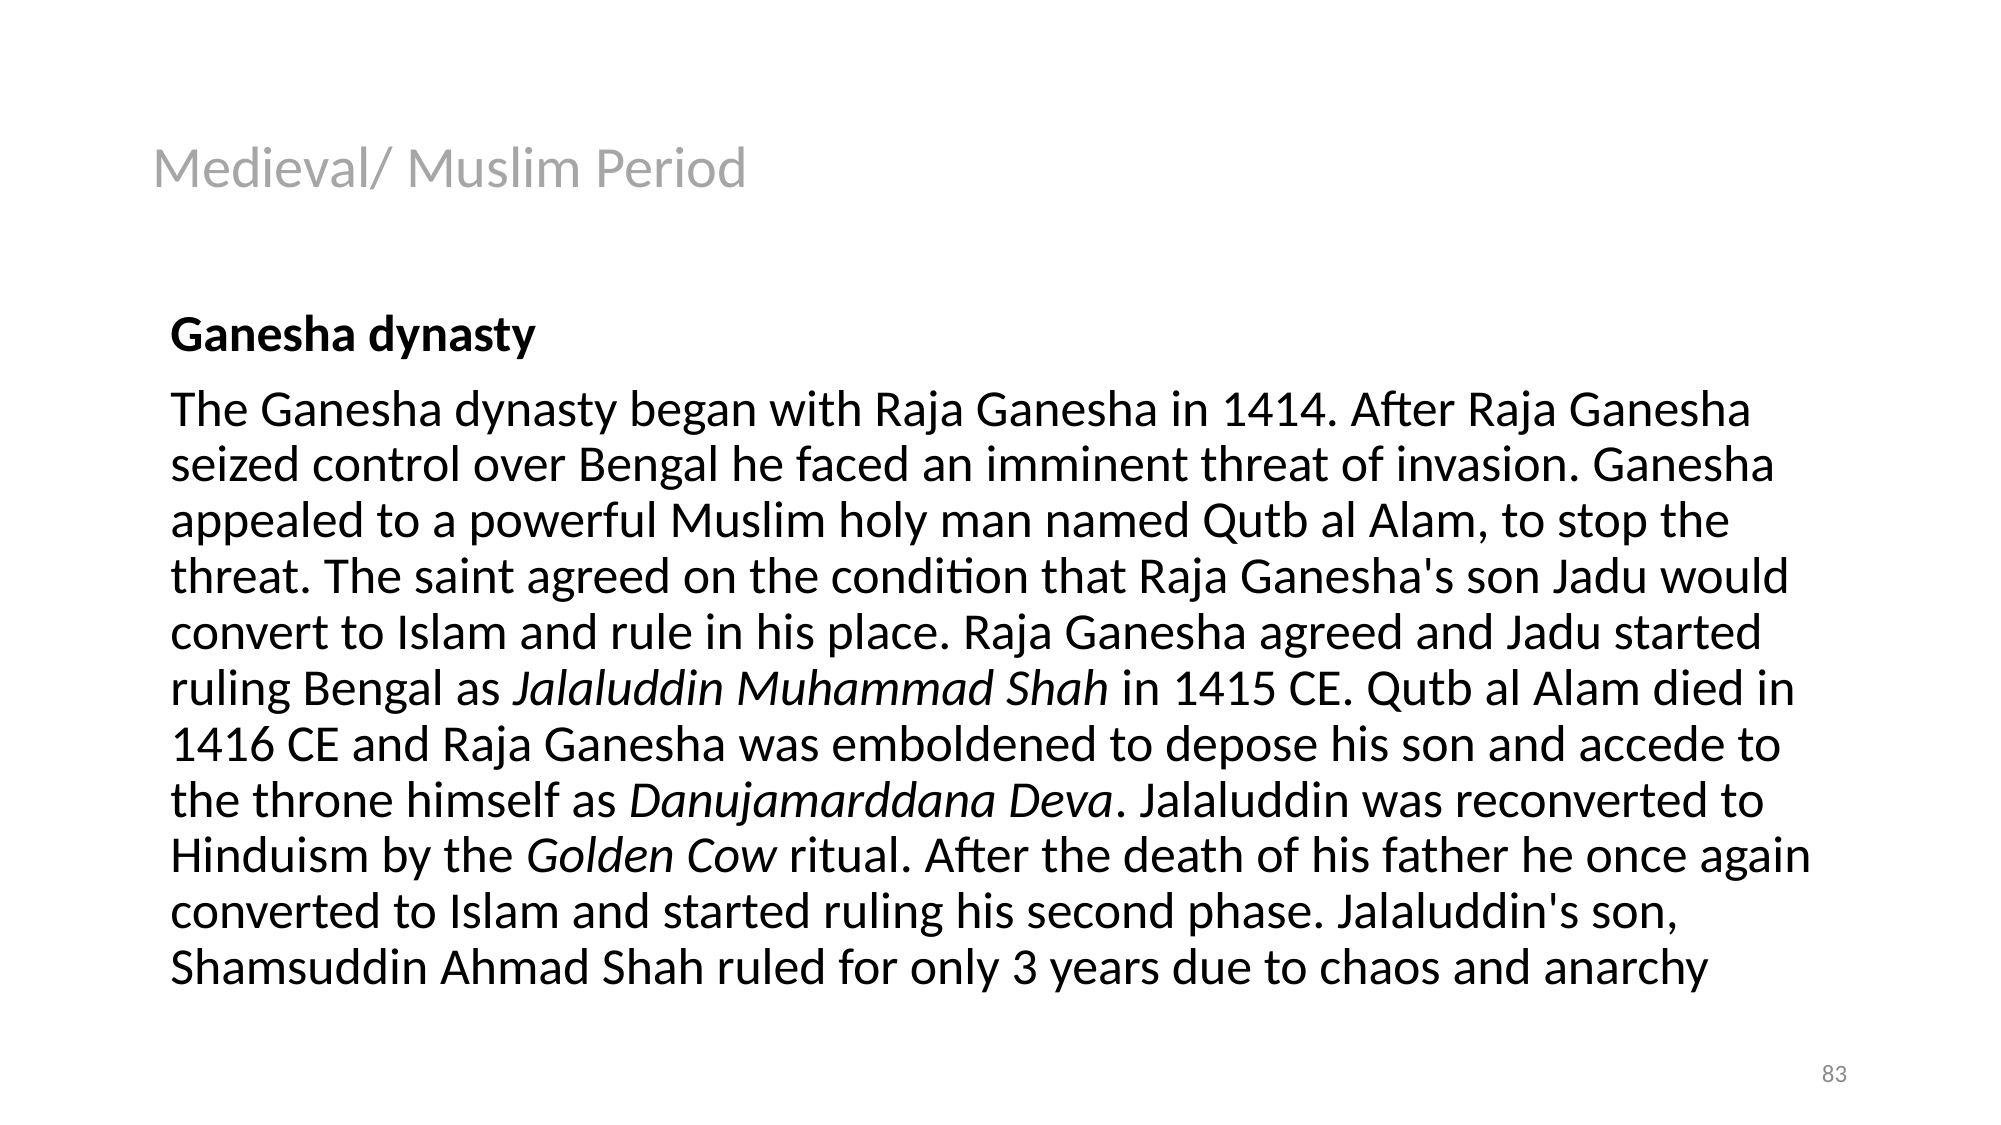

# Medieval/ Muslim Period
Ganesha dynasty
The Ganesha dynasty began with Raja Ganesha in 1414. After Raja Ganesha seized control over Bengal he faced an imminent threat of invasion. Ganesha appealed to a powerful Muslim holy man named Qutb al Alam, to stop the threat. The saint agreed on the condition that Raja Ganesha's son Jadu would convert to Islam and rule in his place. Raja Ganesha agreed and Jadu started ruling Bengal as Jalaluddin Muhammad Shah in 1415 CE. Qutb al Alam died in 1416 CE and Raja Ganesha was emboldened to depose his son and accede to the throne himself as Danujamarddana Deva. Jalaluddin was reconverted to Hinduism by the Golden Cow ritual. After the death of his father he once again converted to Islam and started ruling his second phase. Jalaluddin's son, Shamsuddin Ahmad Shah ruled for only 3 years due to chaos and anarchy
83